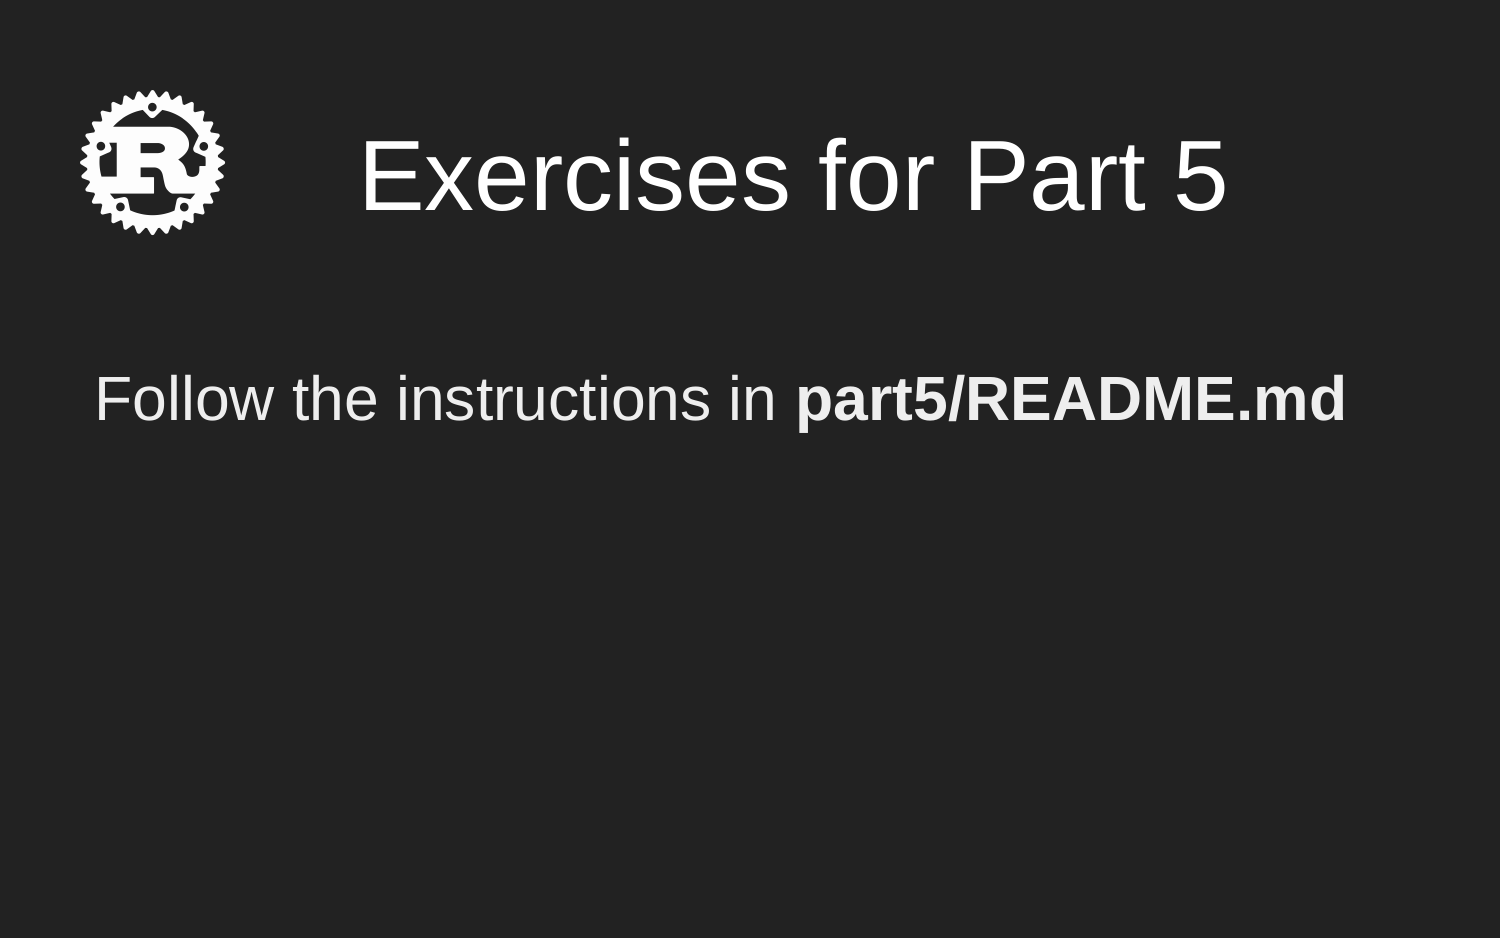

# Exercises for Part 5
Follow the instructions in part5/README.md